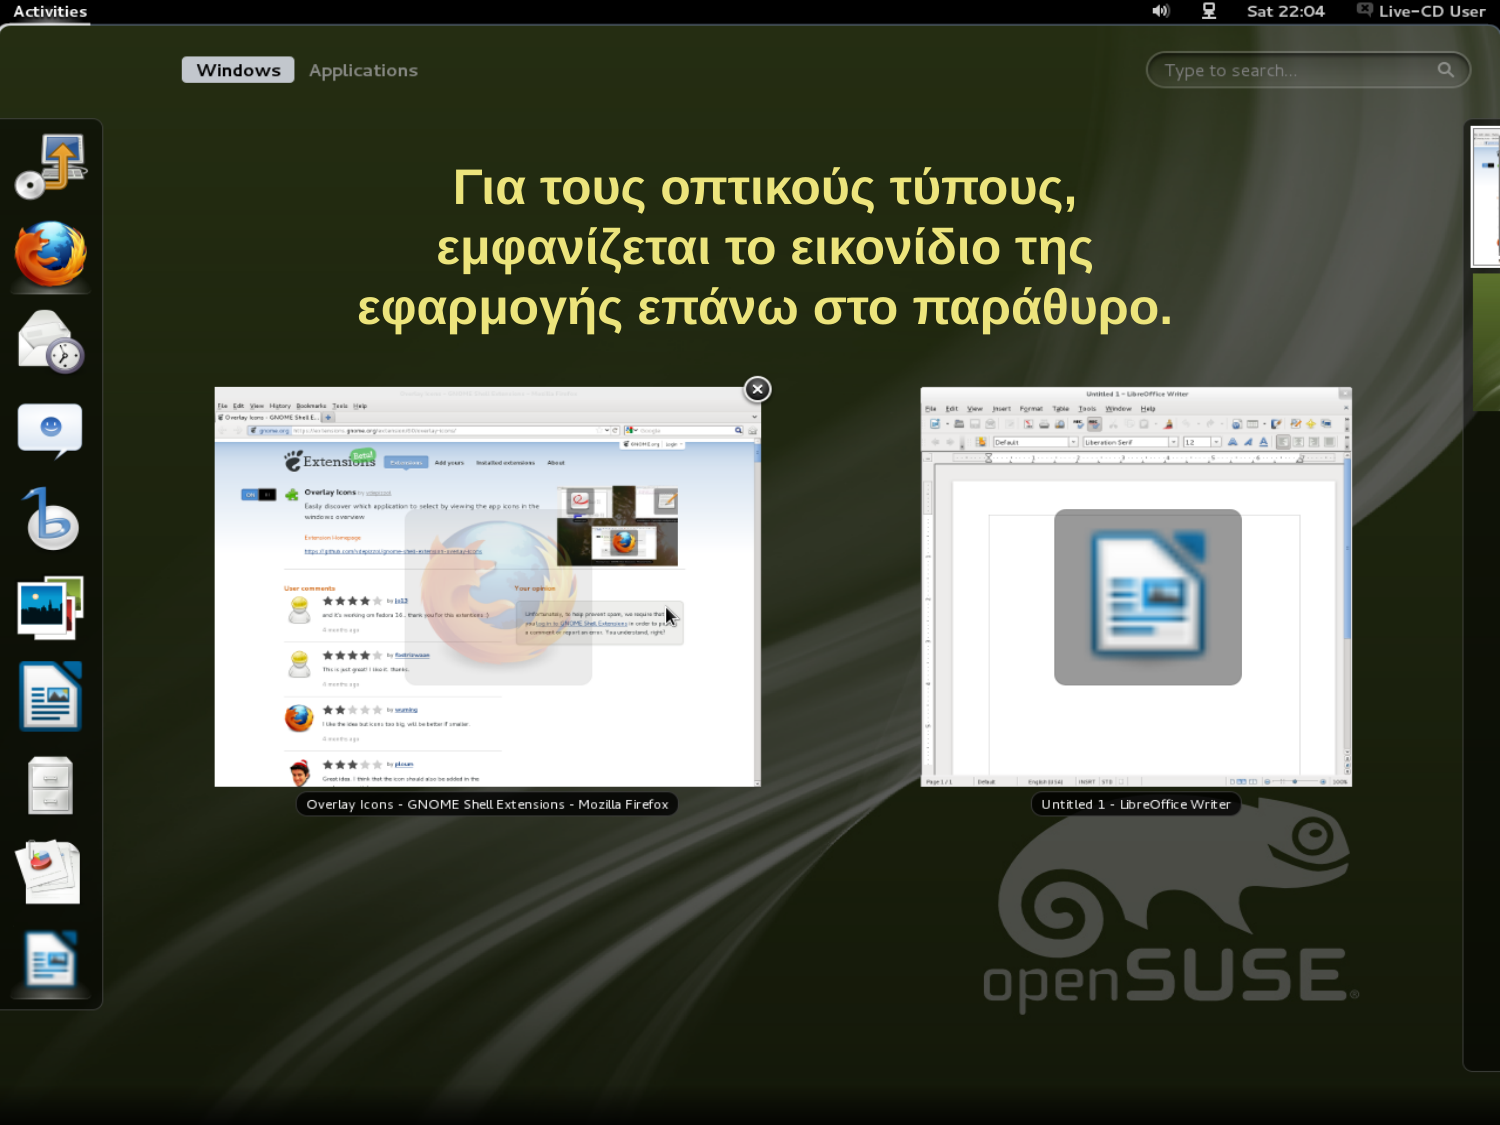

Για τους οπτικούς τύπους, εμφανίζεται το εικονίδιο της εφαρμογής επάνω στο παράθυρο.